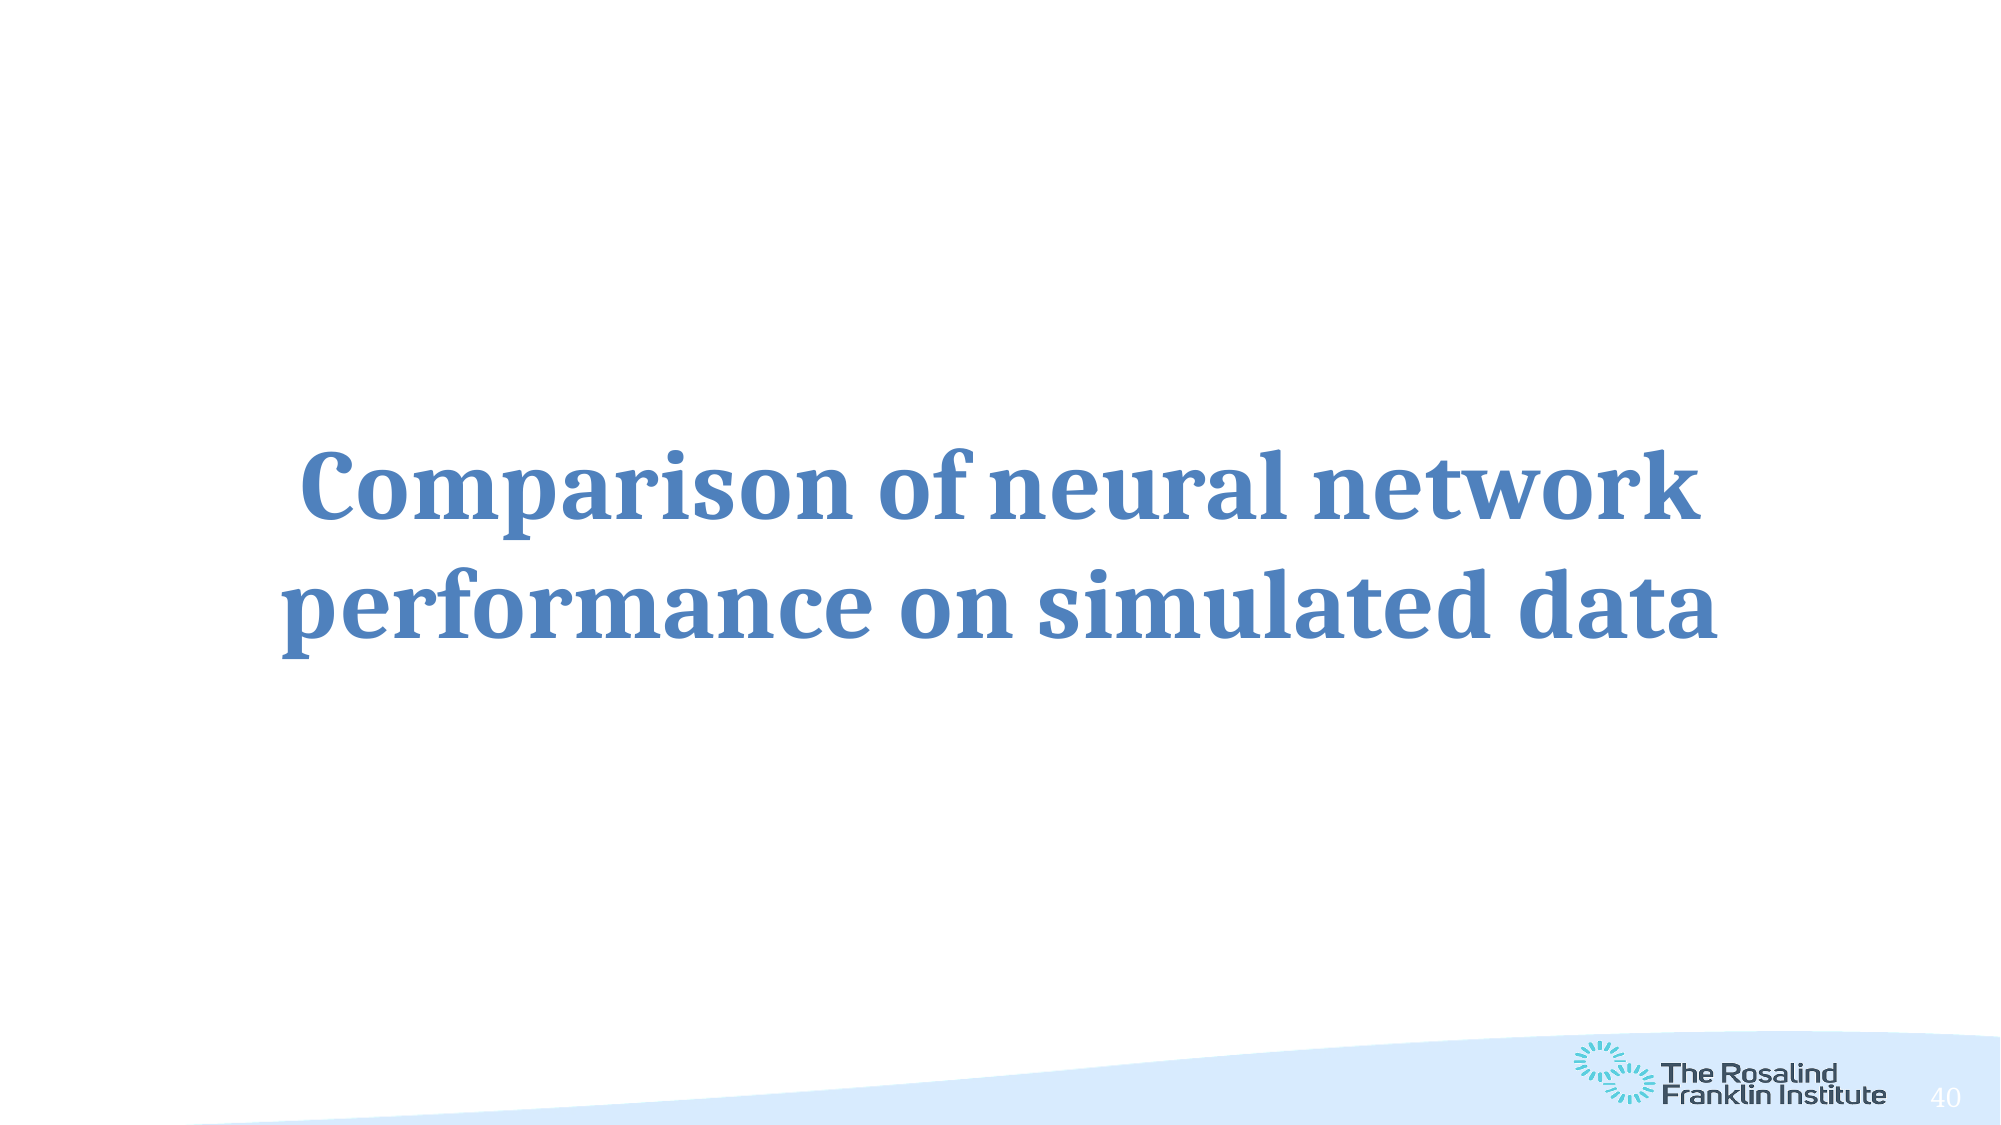

# Comparison of neural network performance on simulated data
40